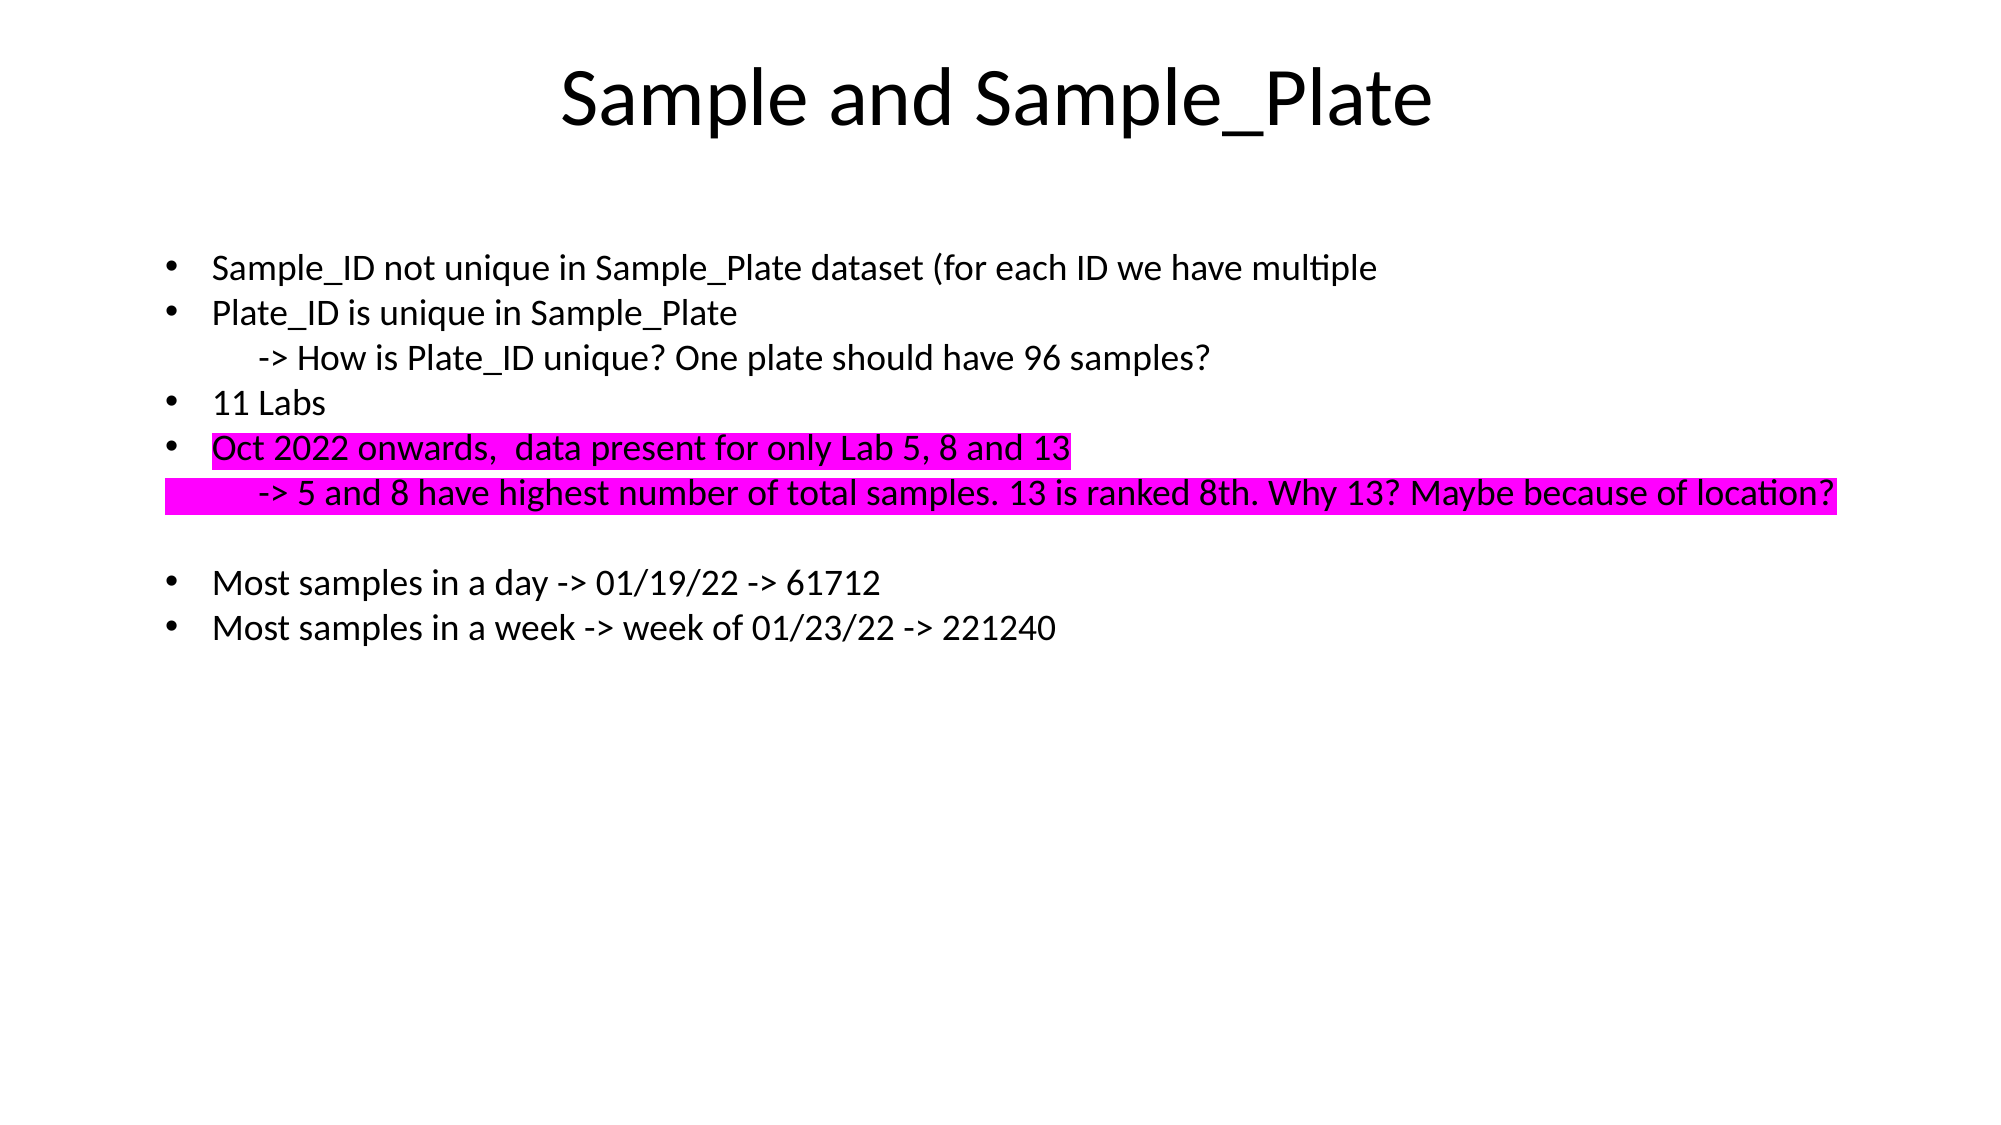

Sample and Sample_Plate
Sample_ID not unique in Sample_Plate dataset (for each ID we have multiple
Plate_ID is unique in Sample_Plate
           -> How is Plate_ID unique? One plate should have 96 samples?
11 Labs
Oct 2022 onwards,  data present for only Lab 5, 8 and 13
           -> 5 and 8 have highest number of total samples. 13 is ranked 8th. Why 13? Maybe because of location?

Most samples in a day -> 01/19/22 -> 61712
Most samples in a week -> week of 01/23/22 -> 221240